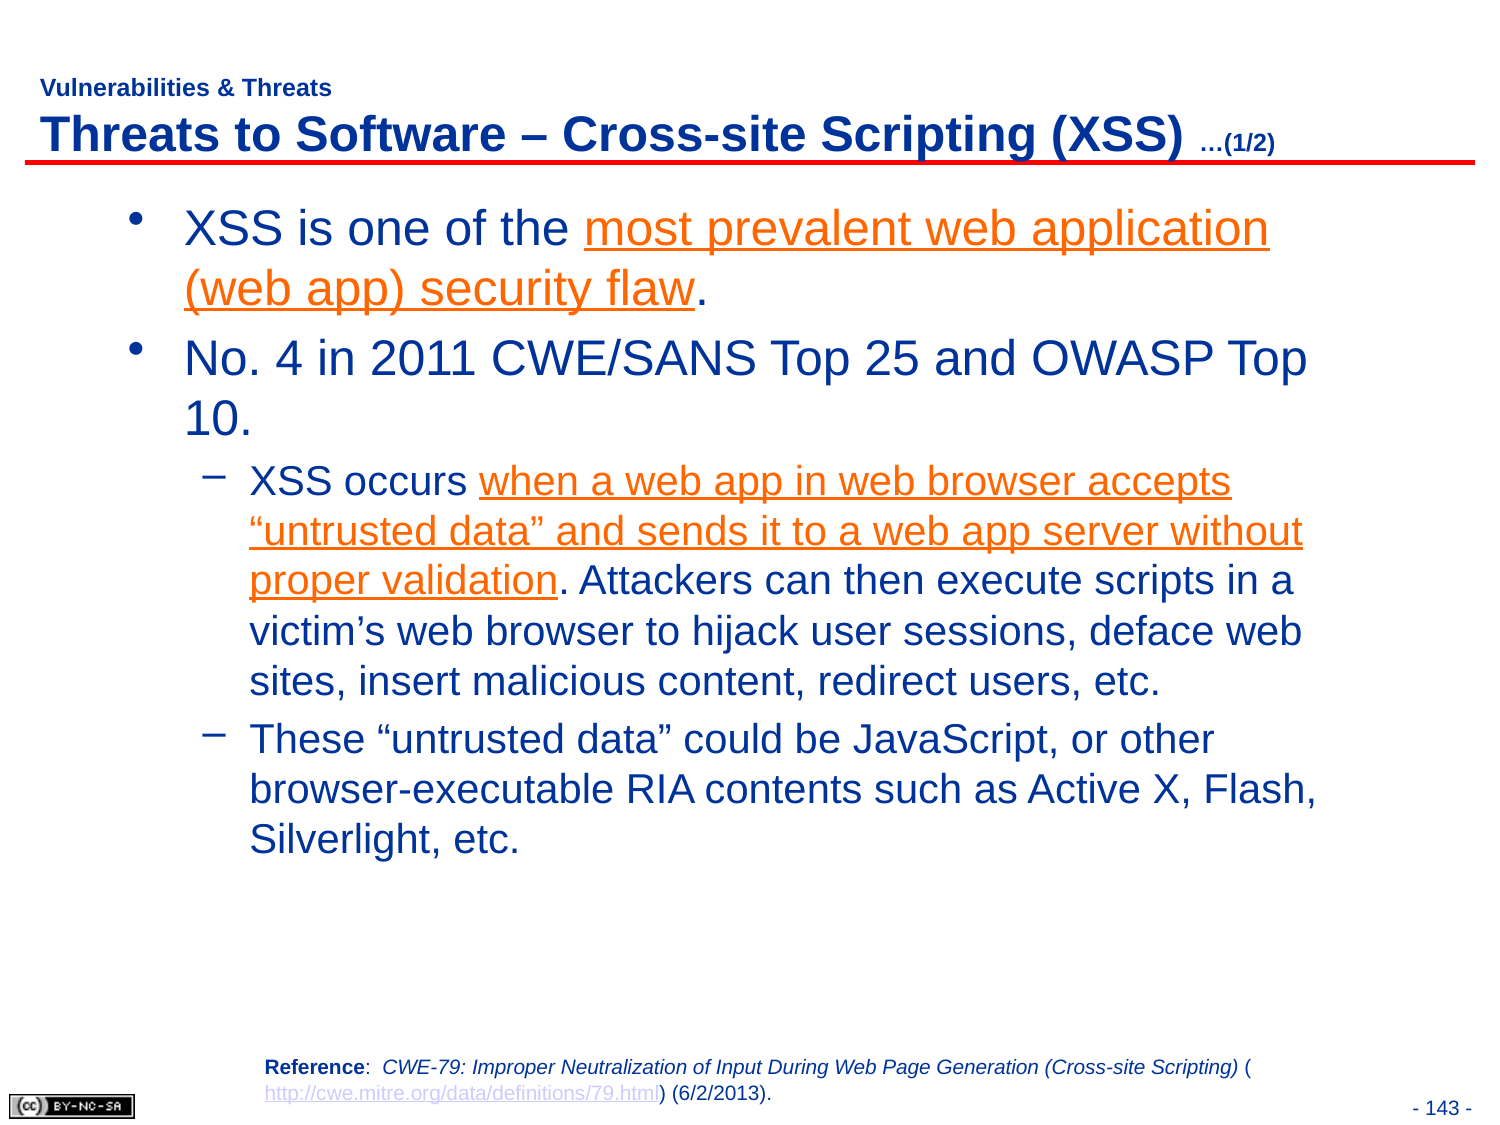

# Vulnerabilities & Threats Threats to Software – Cross-site Scripting (XSS) …(1/2)
XSS is one of the most prevalent web application (web app) security flaw.
No. 4 in 2011 CWE/SANS Top 25 and OWASP Top 10.
XSS occurs when a web app in web browser accepts “untrusted data” and sends it to a web app server without proper validation. Attackers can then execute scripts in a victim’s web browser to hijack user sessions, deface web sites, insert malicious content, redirect users, etc.
These “untrusted data” could be JavaScript, or other browser-executable RIA contents such as Active X, Flash, Silverlight, etc.
Reference:  CWE-79: Improper Neutralization of Input During Web Page Generation (Cross-site Scripting) (http://cwe.mitre.org/data/definitions/79.html) (6/2/2013).
- 143 -